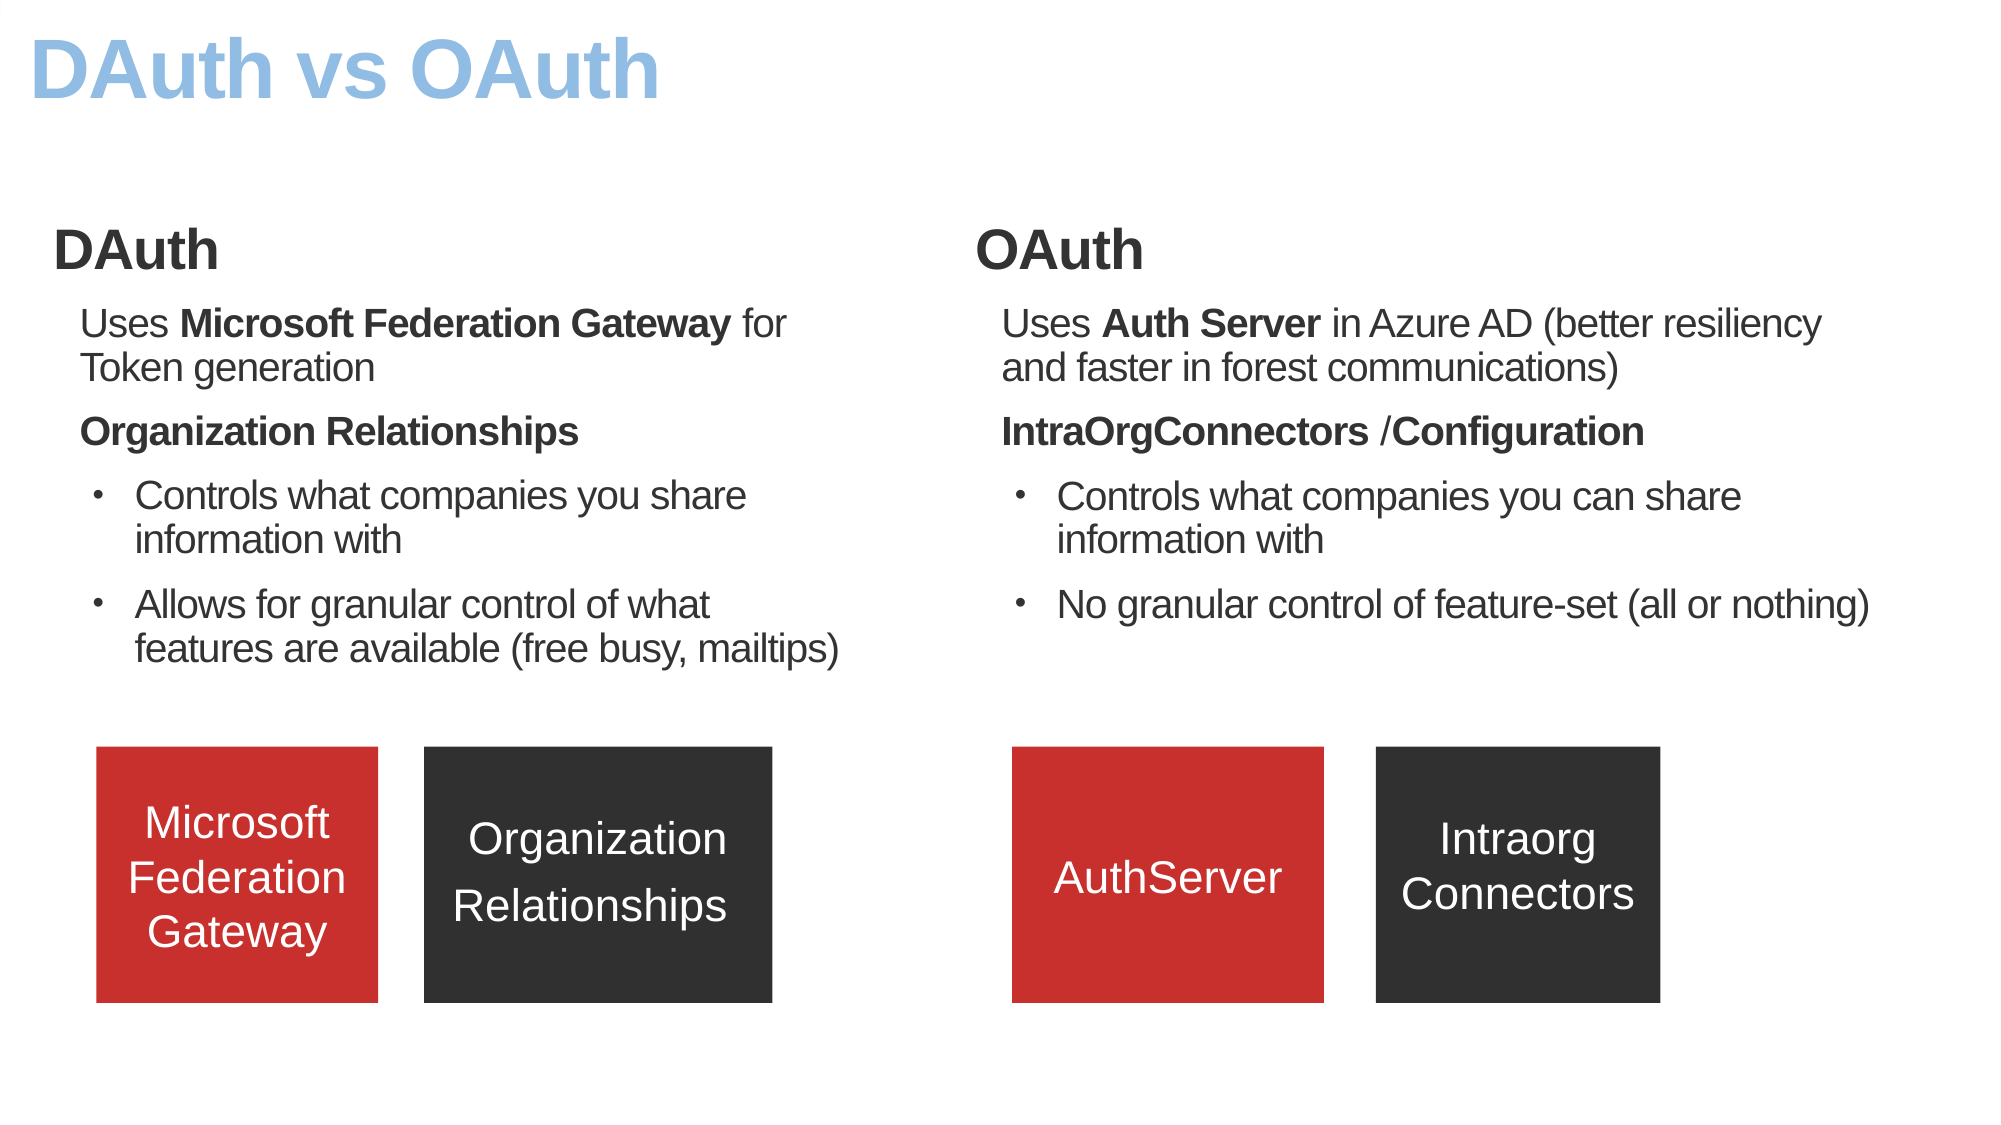

# DAuth vs OAuth
DAuth
Uses Microsoft Federation Gateway for Token generation
Organization Relationships
Controls what companies you share information with
Allows for granular control of what features are available (free busy, mailtips)
OAuth
Uses Auth Server in Azure AD (better resiliency and faster in forest communications)
IntraOrgConnectors /Configuration
Controls what companies you can share information with
No granular control of feature-set (all or nothing)
AuthServer
Microsoft Federation Gateway

Organization
Relationships

Intraorg
Connectors